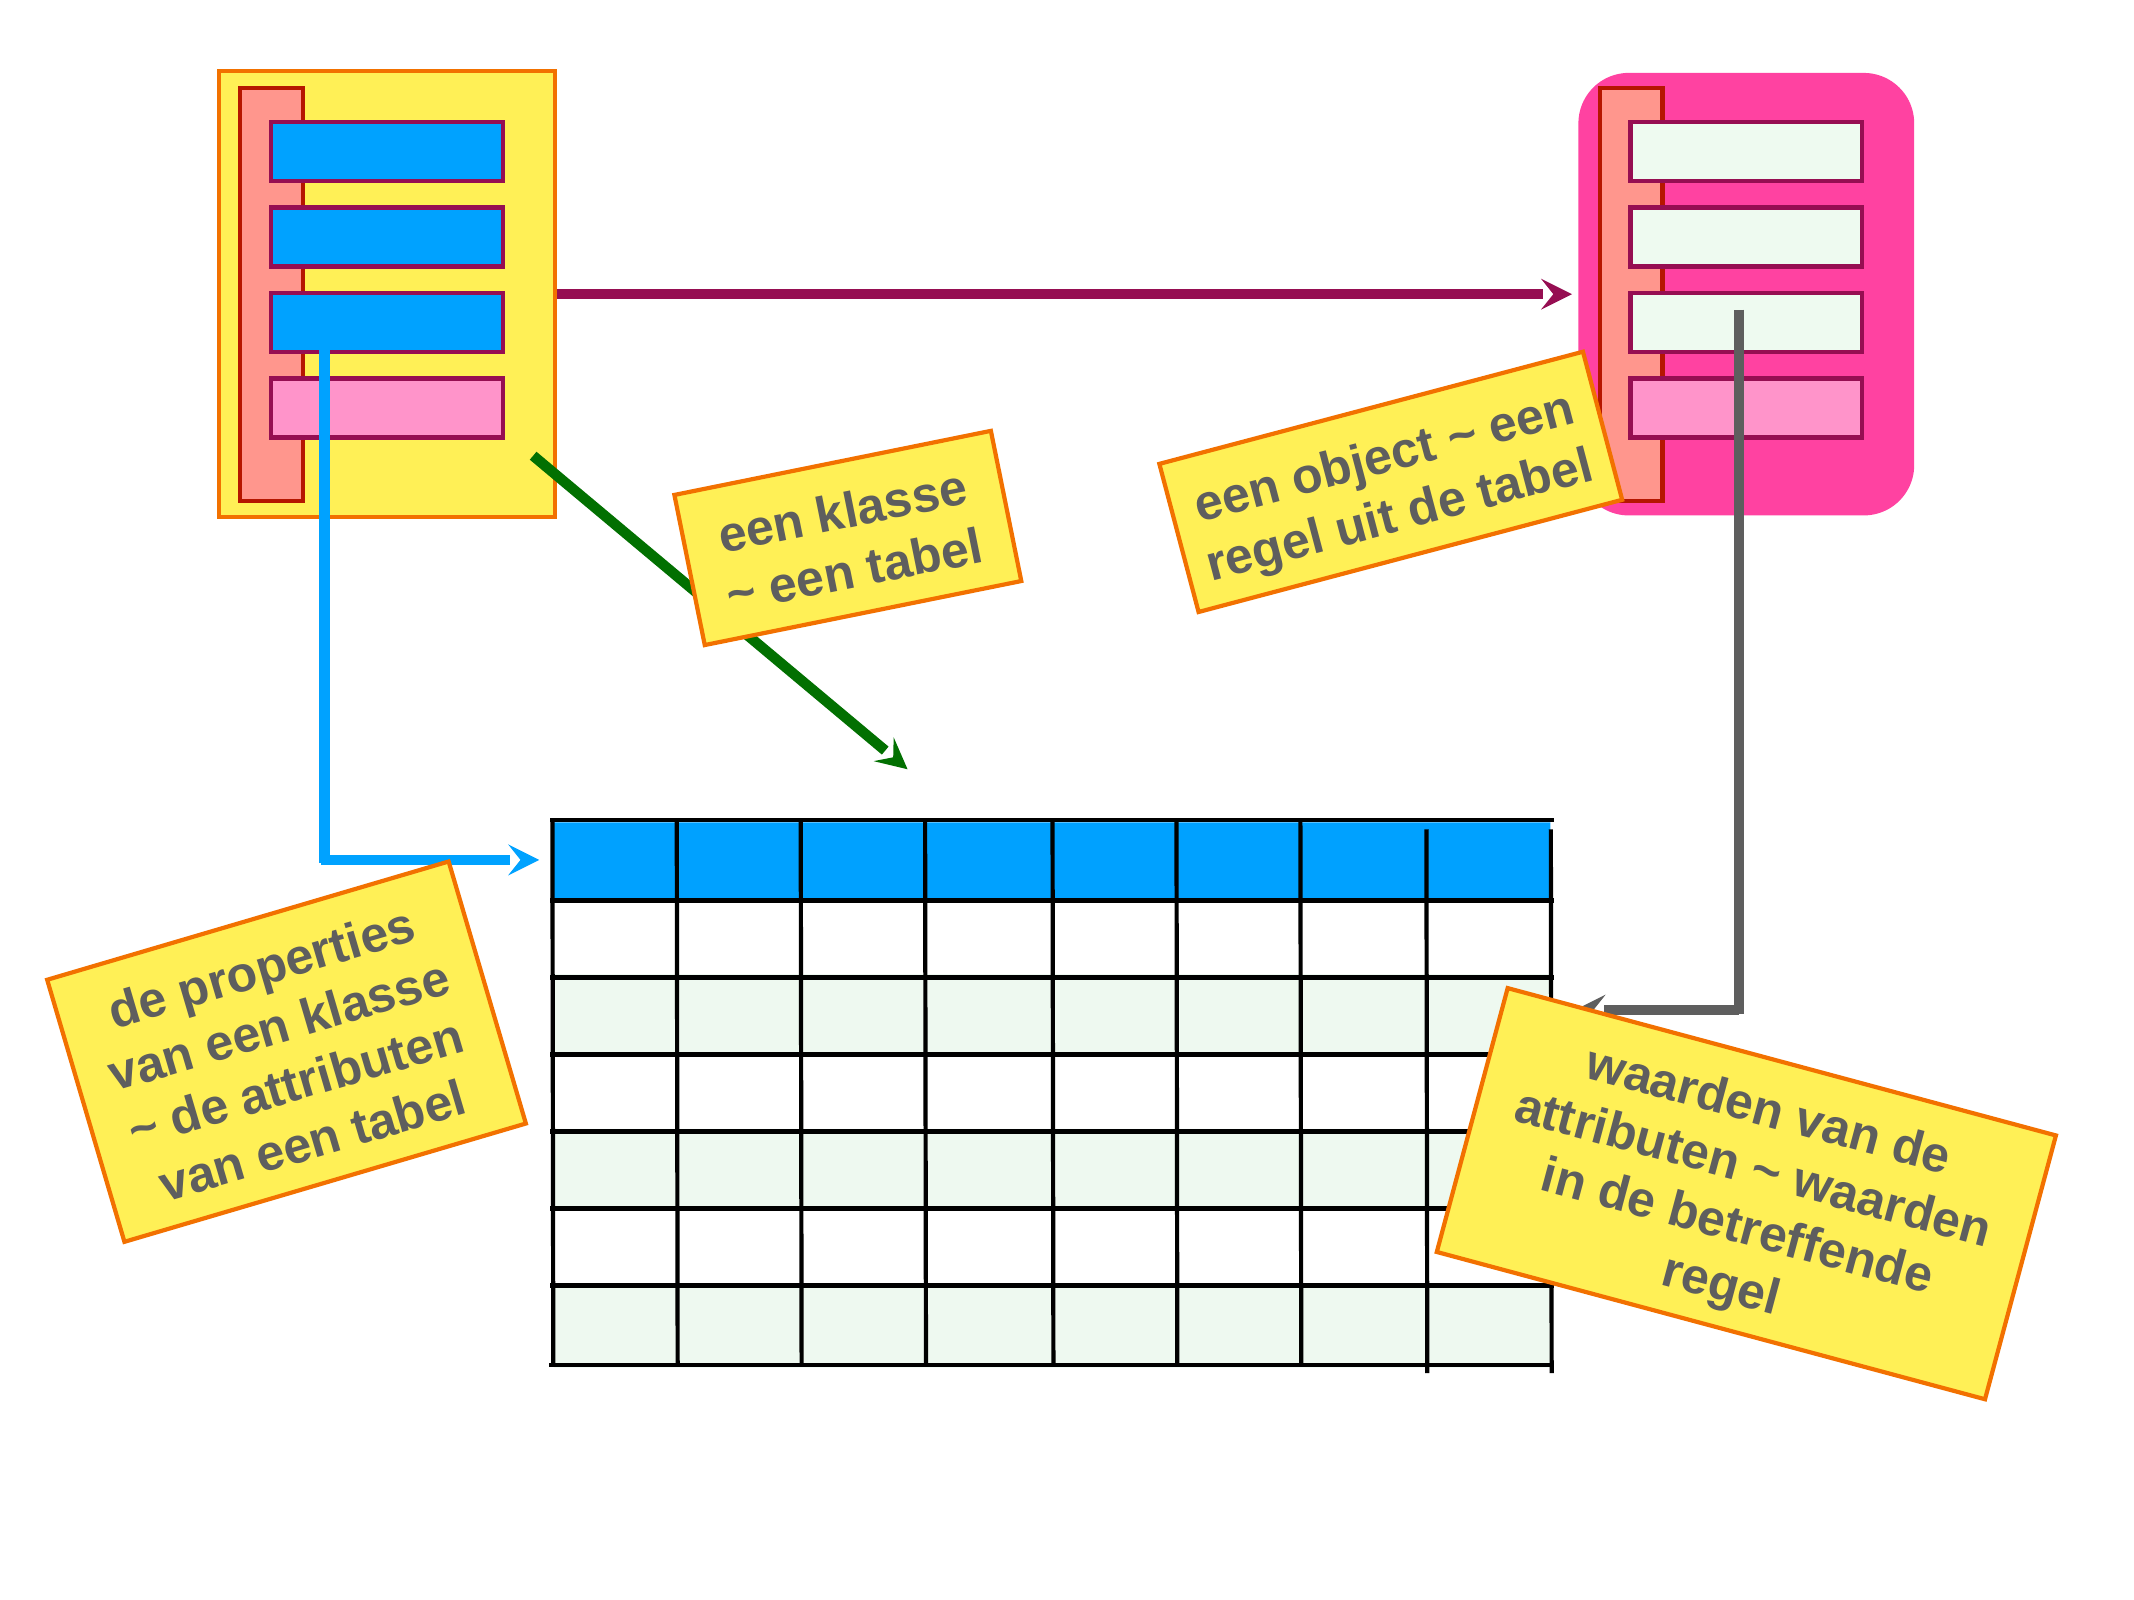

een object ~ een regel uit de tabel

een klasse ~ een tabel

de properties van een klasse ~ de attributen van een tabel
waarden van de attributen ~ waarden in de betreffende regel